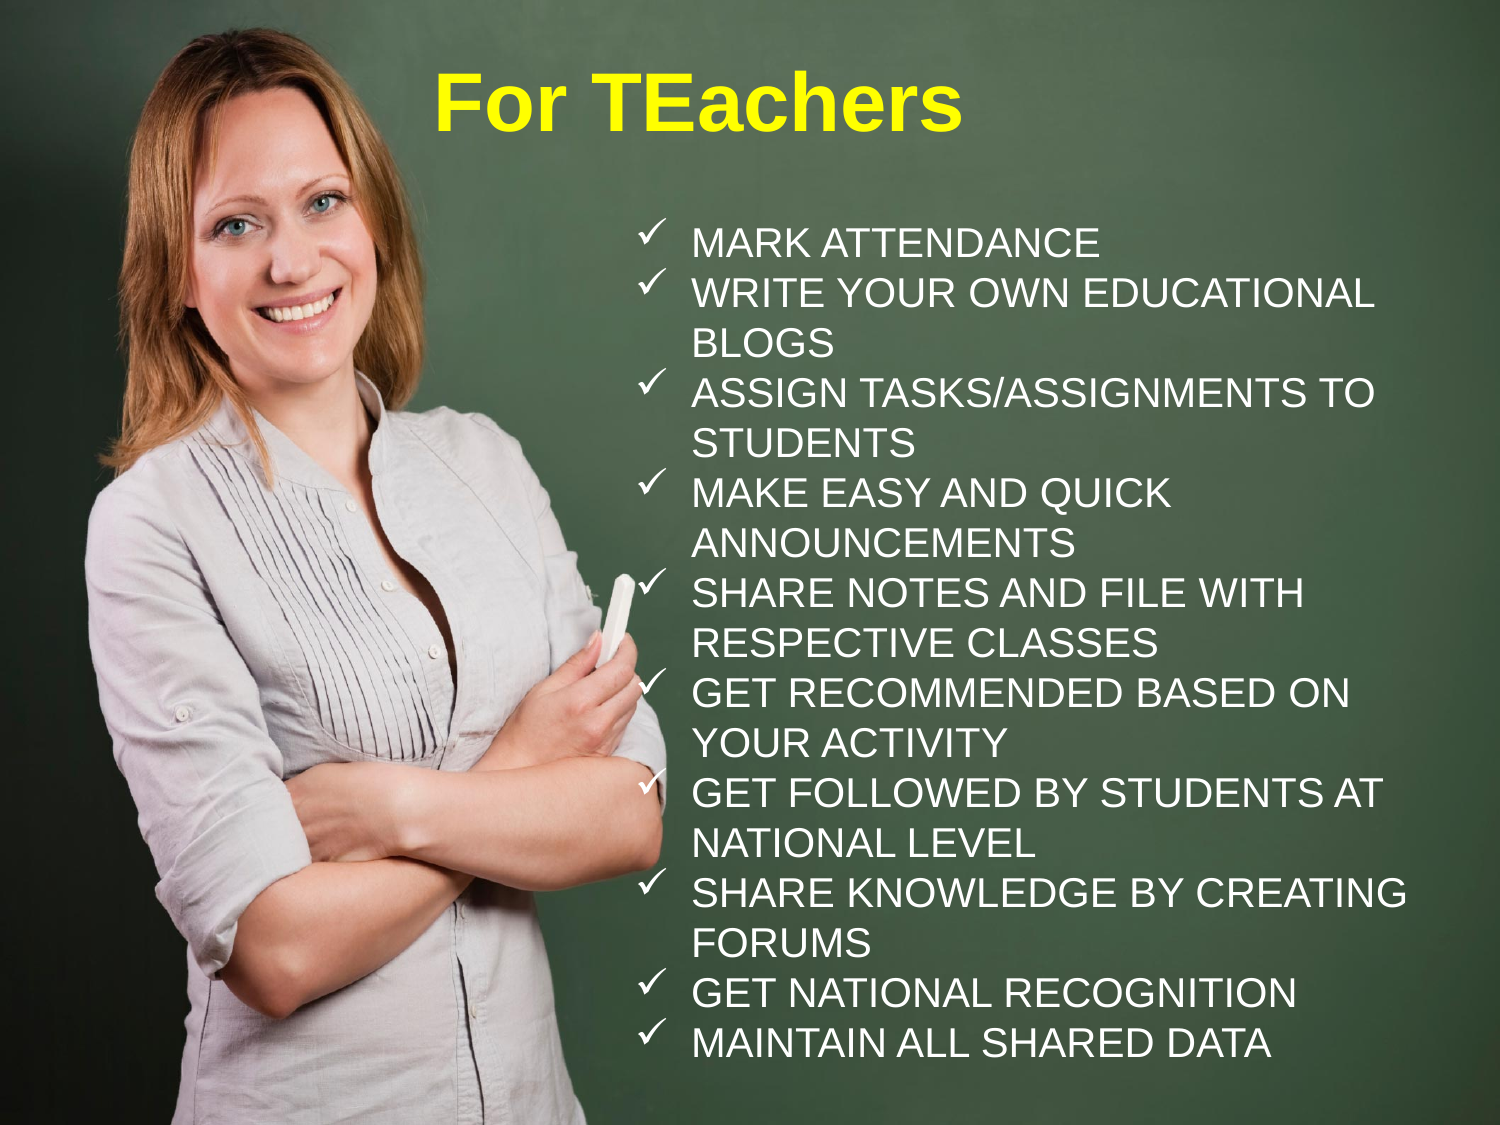

For TEachers
MARK ATTENDANCE
WRITE YOUR OWN EDUCATIONAL BLOGS
ASSIGN TASKS/ASSIGNMENTS TO STUDENTS
MAKE EASY AND QUICK ANNOUNCEMENTS
SHARE NOTES AND FILE WITH RESPECTIVE CLASSES
GET RECOMMENDED BASED ON YOUR ACTIVITY
GET FOLLOWED BY STUDENTS AT NATIONAL LEVEL
SHARE KNOWLEDGE BY CREATING FORUMS
GET NATIONAL RECOGNITION
MAINTAIN ALL SHARED DATA